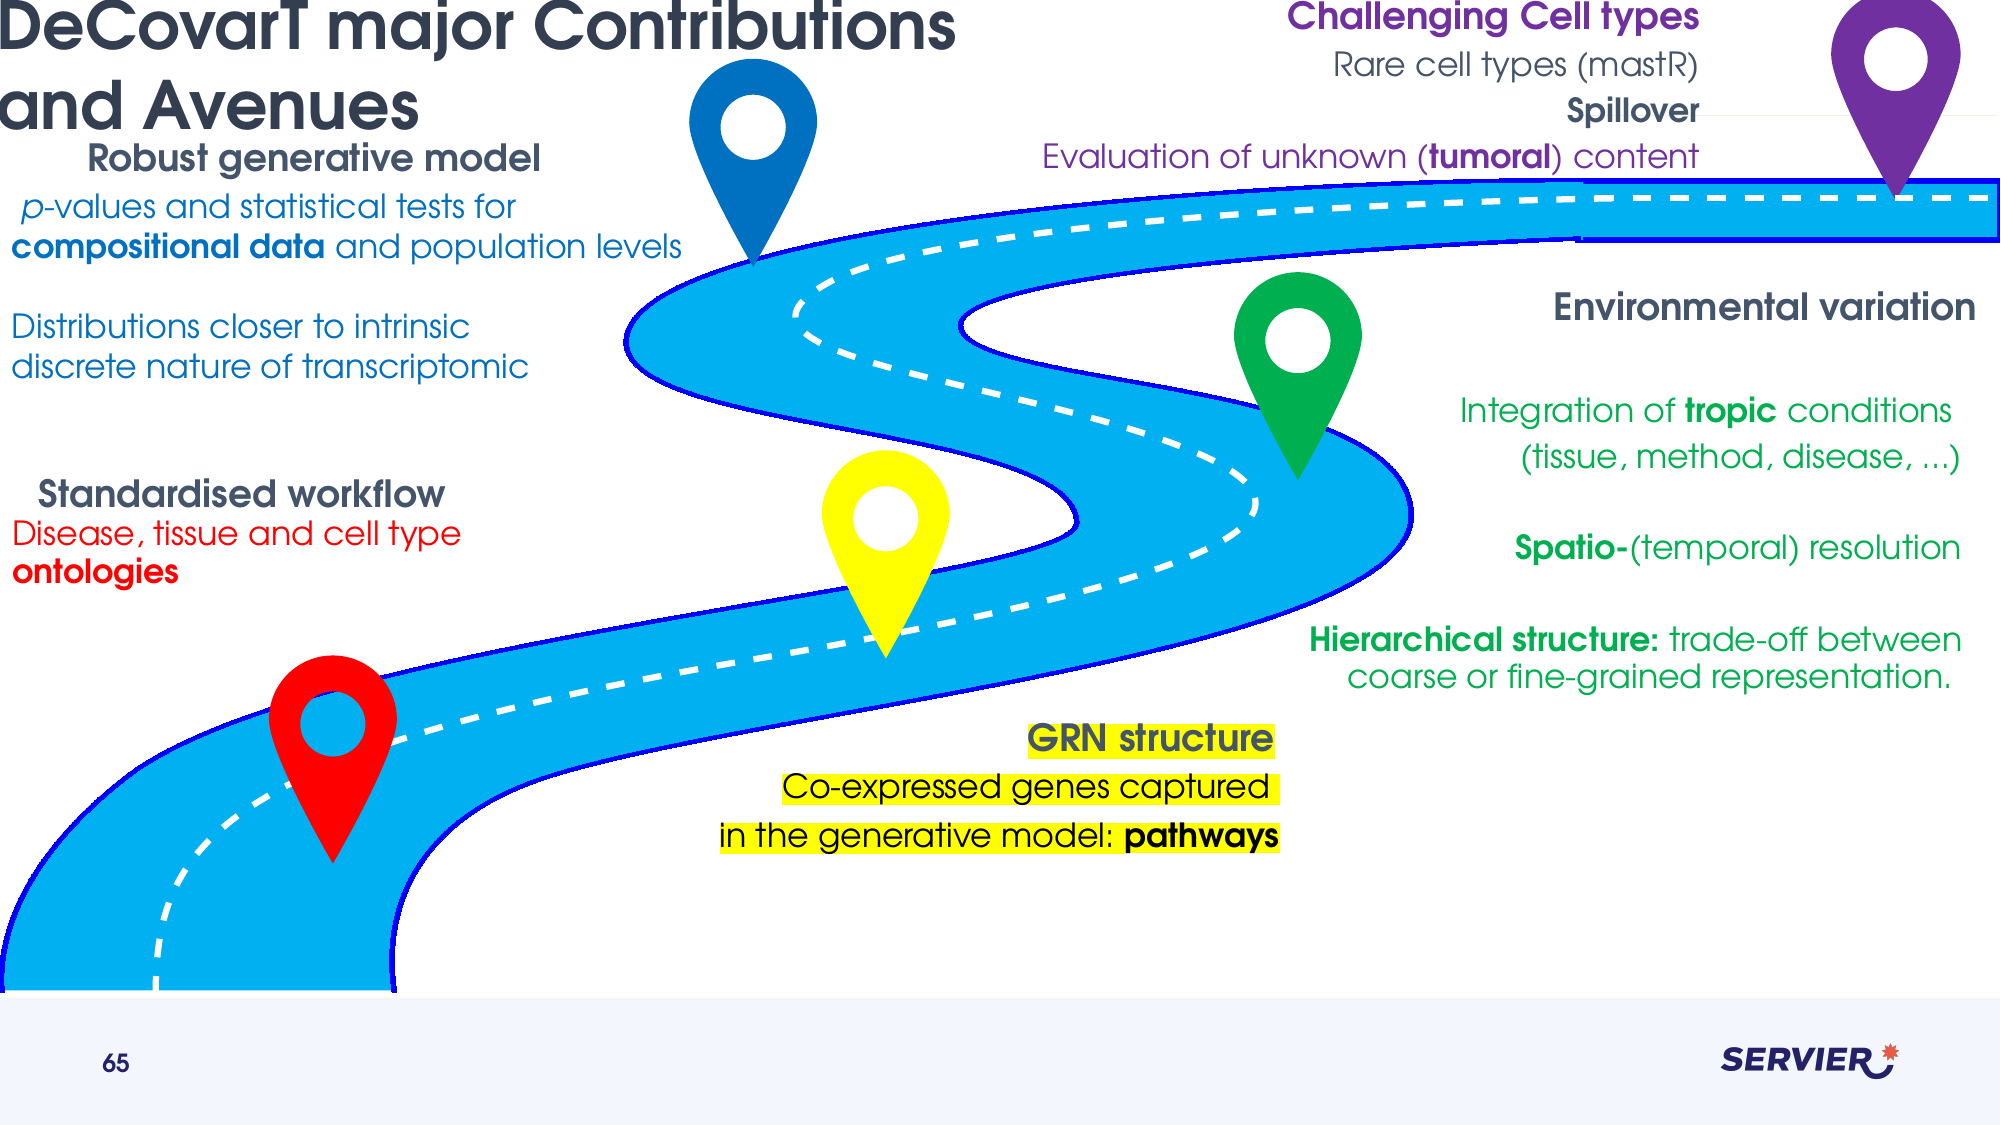

DeCovarT major Contributions
and Avenues
Challenging Cell types
Rare cell types (mastR)
Spillover
Evaluation of unknown (tumoral) content

Robust generative model
 p-values and statistical tests for compositional data and population levels

Distributions closer to intrinsic
discrete nature of transcriptomic

Environmental variation
Integration of tropic conditions
(tissue, method, disease, …)

Spatio-(temporal) resolution

Hierarchical structure: trade-off between coarse or fine-grained representation.

Standardised workflow
Disease, tissue and cell type ontologies

GRN structure
Co-expressed genes captured
in the generative model: pathways
65